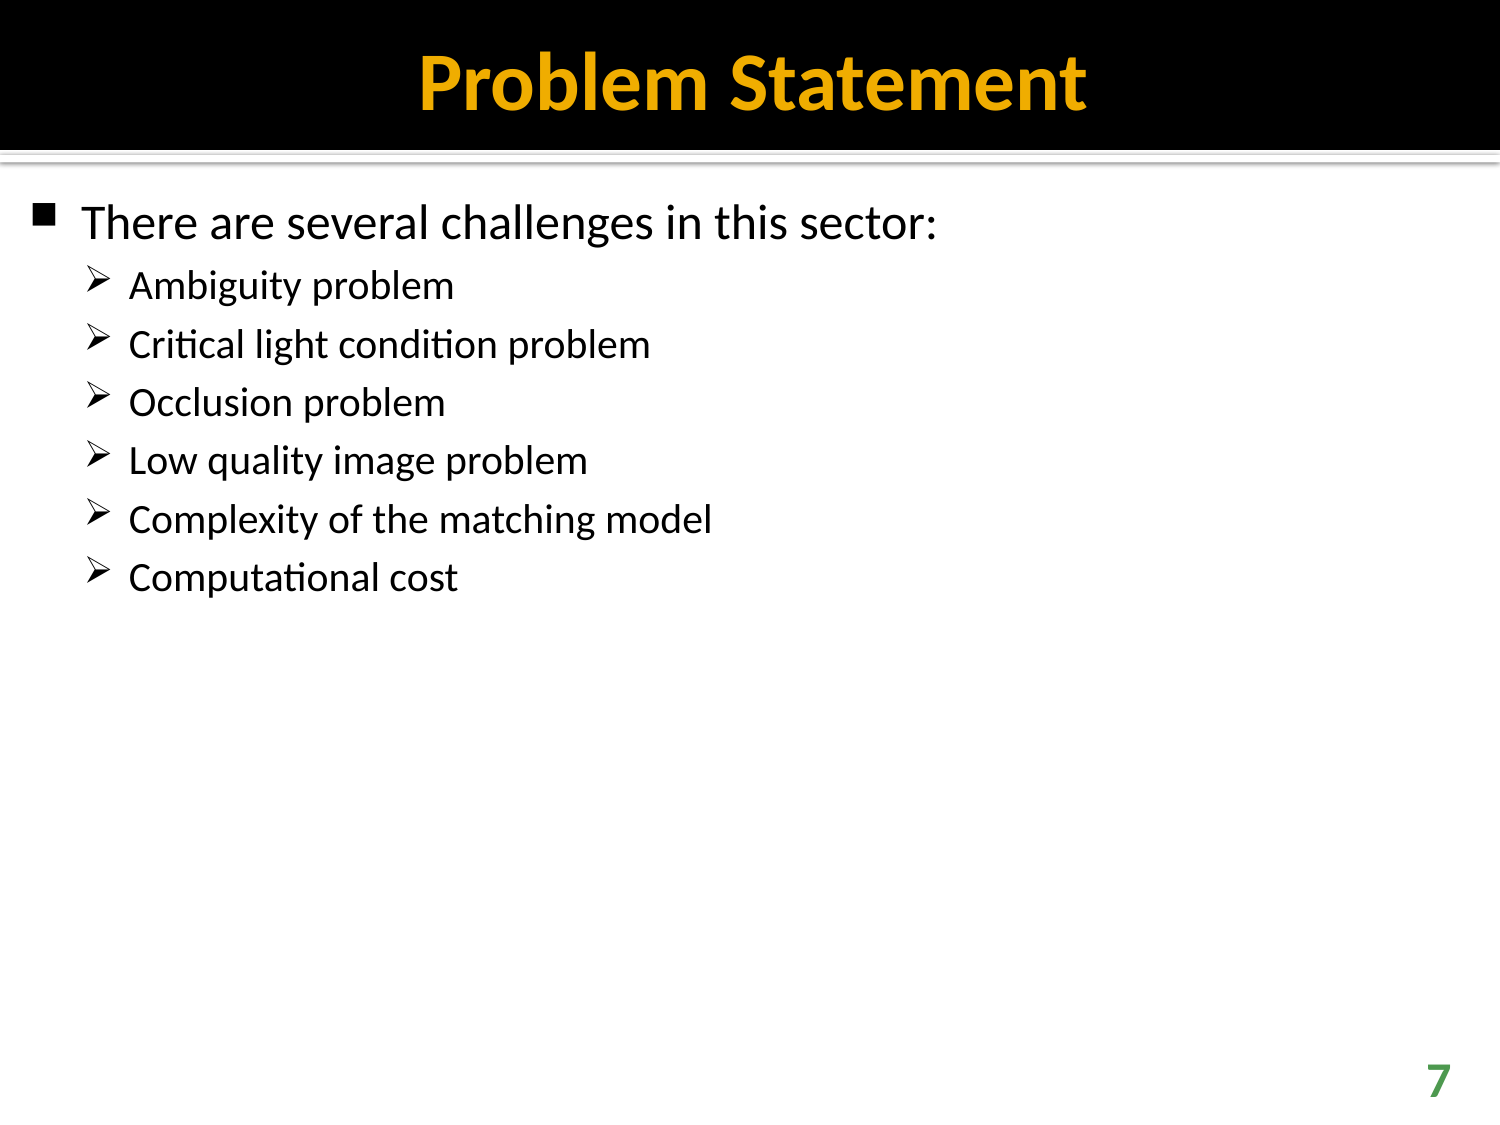

# Problem Statement
There are several challenges in this sector:
Ambiguity problem
Critical light condition problem
Occlusion problem
Low quality image problem
Complexity of the matching model
Computational cost
7